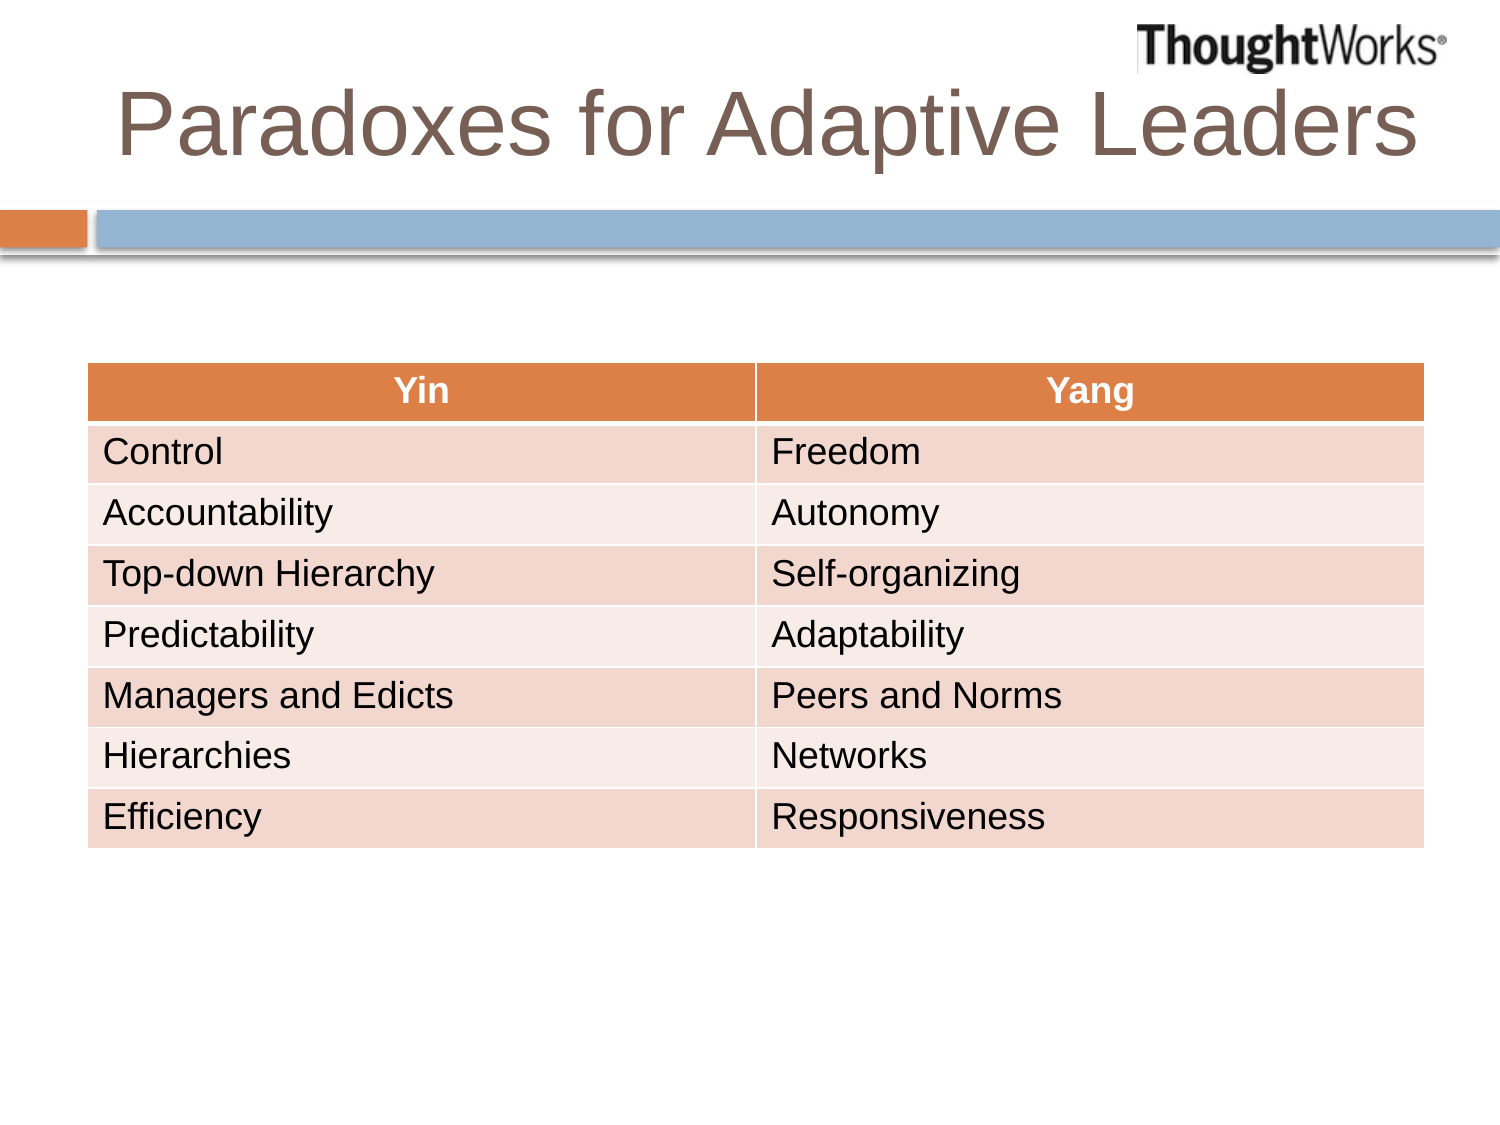

# Paradoxes for Adaptive Leaders
| Yin | Yang |
| --- | --- |
| Control | Freedom |
| Accountability | Autonomy |
| Top-down Hierarchy | Self-organizing |
| Predictability | Adaptability |
| Managers and Edicts | Peers and Norms |
| Hierarchies | Networks |
| Efficiency | Responsiveness |